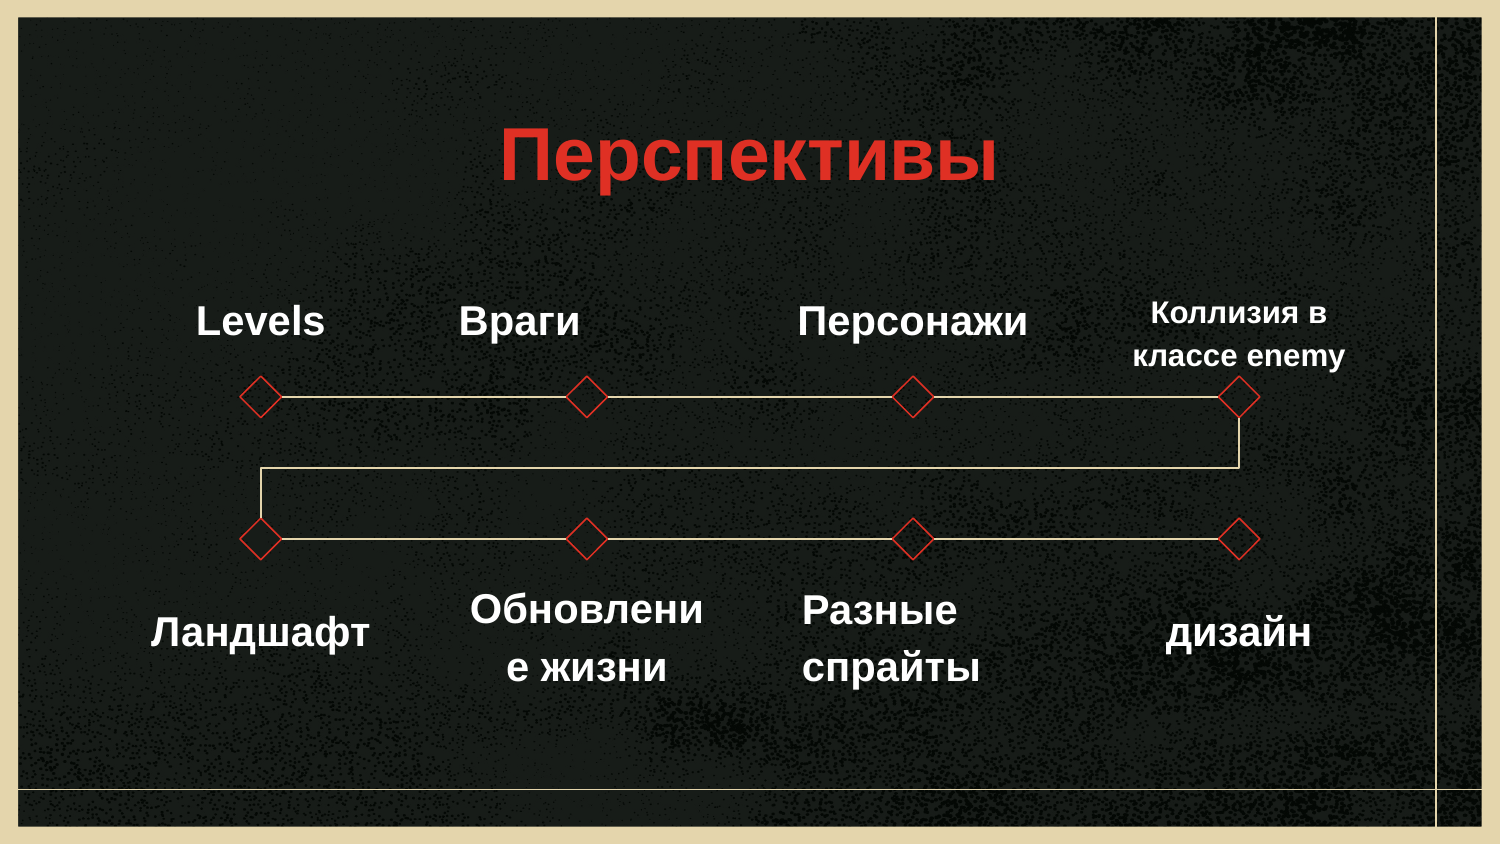

# Перспективы

Levels

Враги

Персонажи

Коллизия в классе enemy

Разные спрайты

Обновление жизни
Ландшафт

дизайн